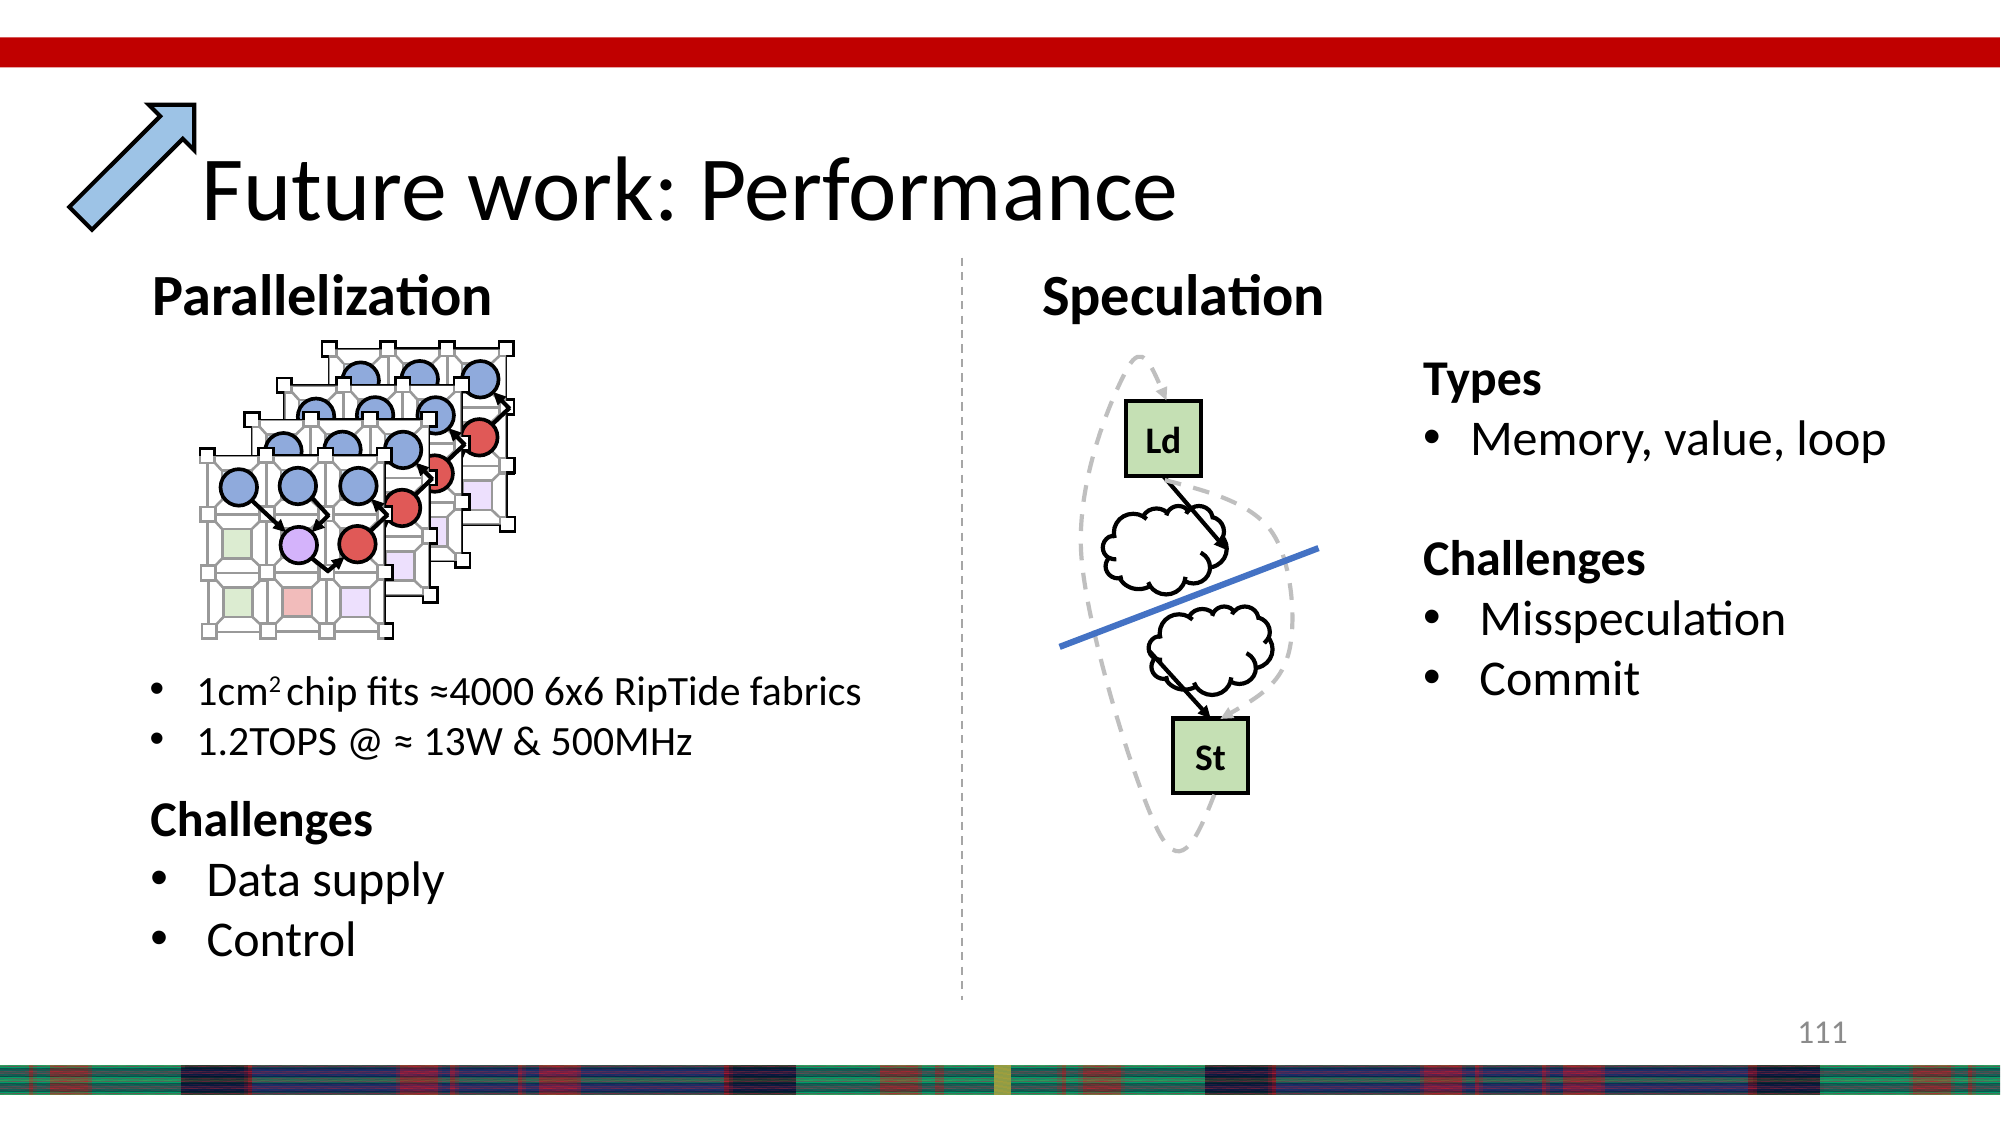

# Future work: Performance

Speculation
Parallelization
Types
Memory, value, loop

Challenges
Misspeculation
Commit

r

r

r

r
r
r

r
r
r

r
r

r
r
r

r
r

r

r

r

r

r
r
r

r
r
r

r
r

r
r
r

r
r

r

Ld

r

r

r

r
r
r

r
r
r

r
r

r
r
r

r
r

r

r

r

r

r
r
r

r
r
r

r
r

r
r
r

r
r

r

1cm2 chip fits ≈4000 6x6 RipTide fabrics
1.2TOPS @ ≈ 13W & 500MHz

St
Challenges
Data supply
Control
111